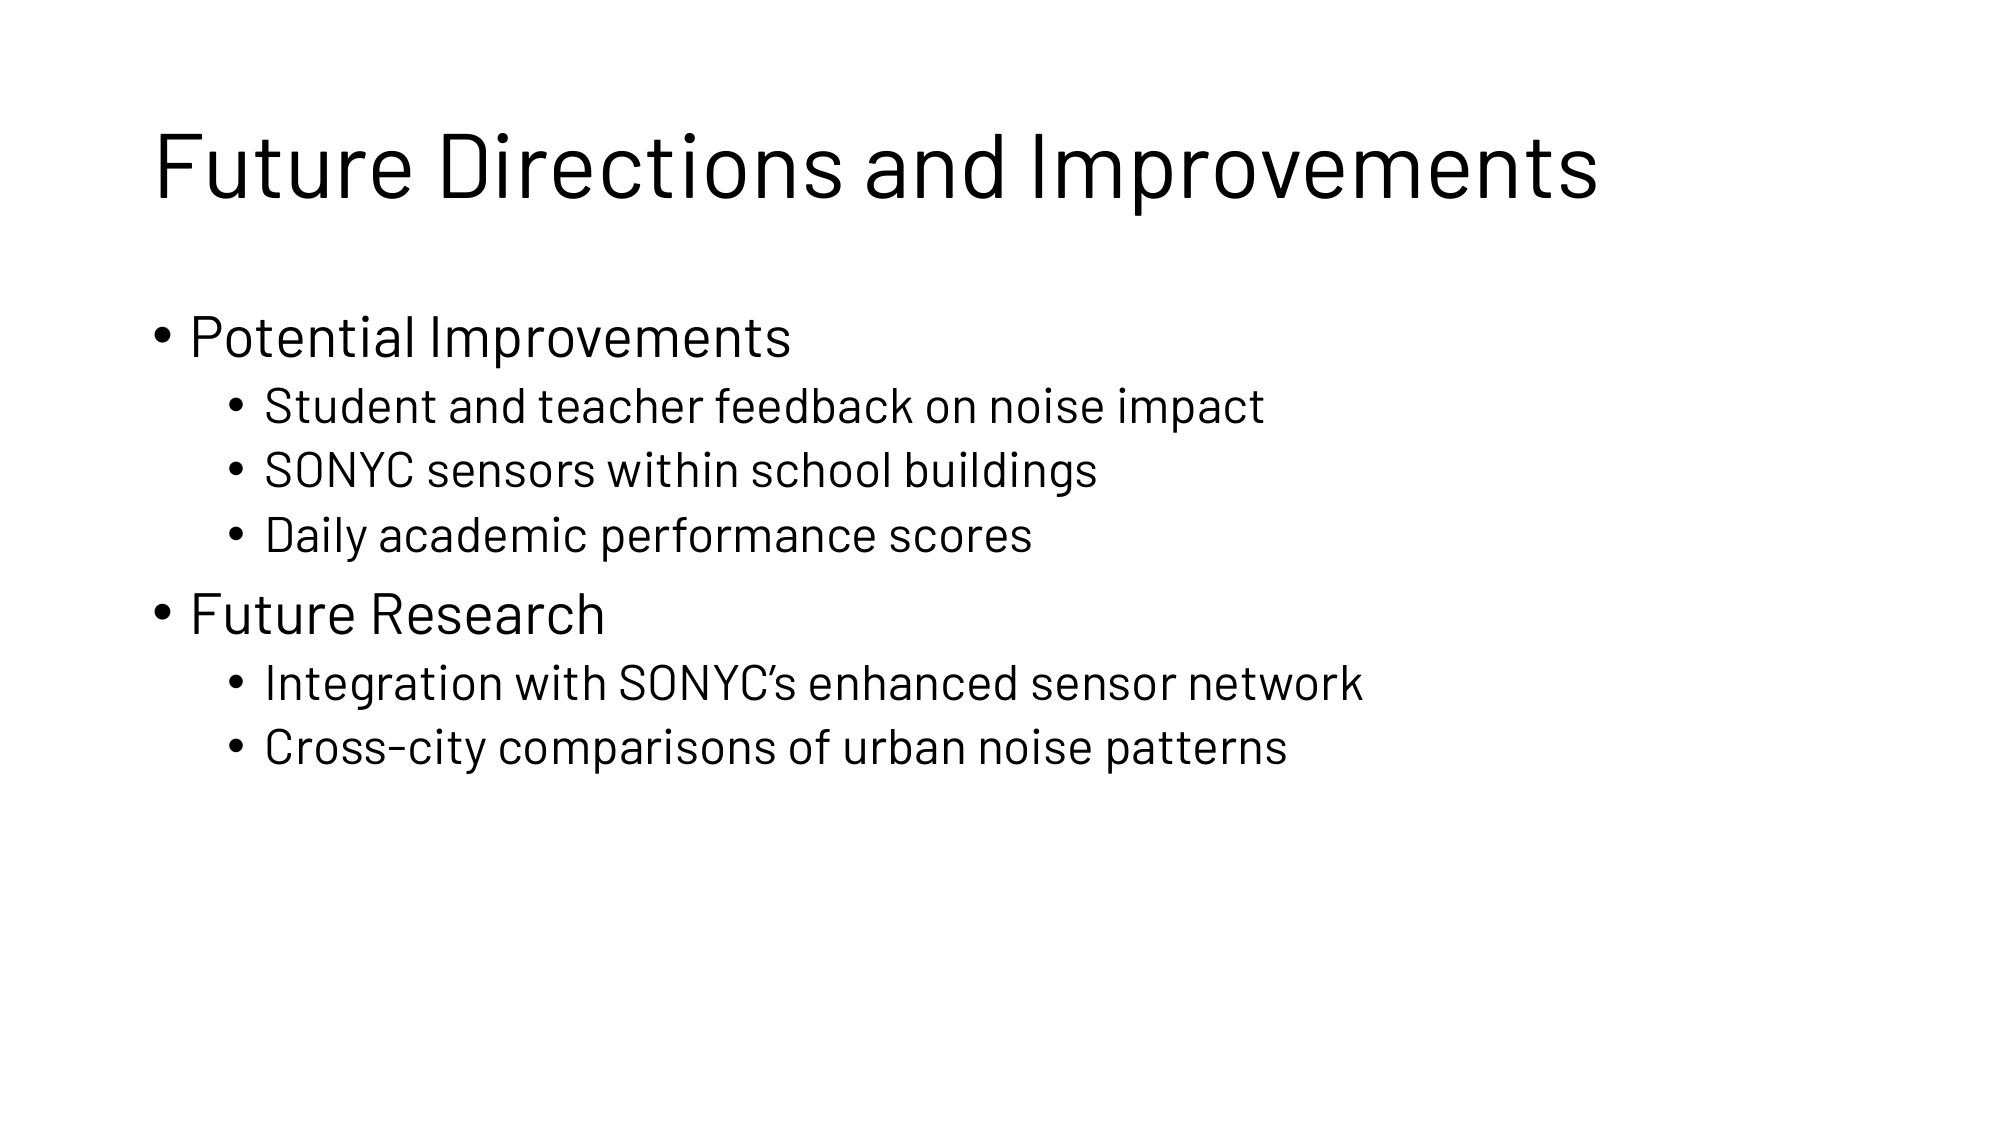

# Future Directions and Improvements
Potential Improvements
Student and teacher feedback on noise impact
SONYC sensors within school buildings
Daily academic performance scores
Future Research
Integration with SONYC’s enhanced sensor network
Cross-city comparisons of urban noise patterns